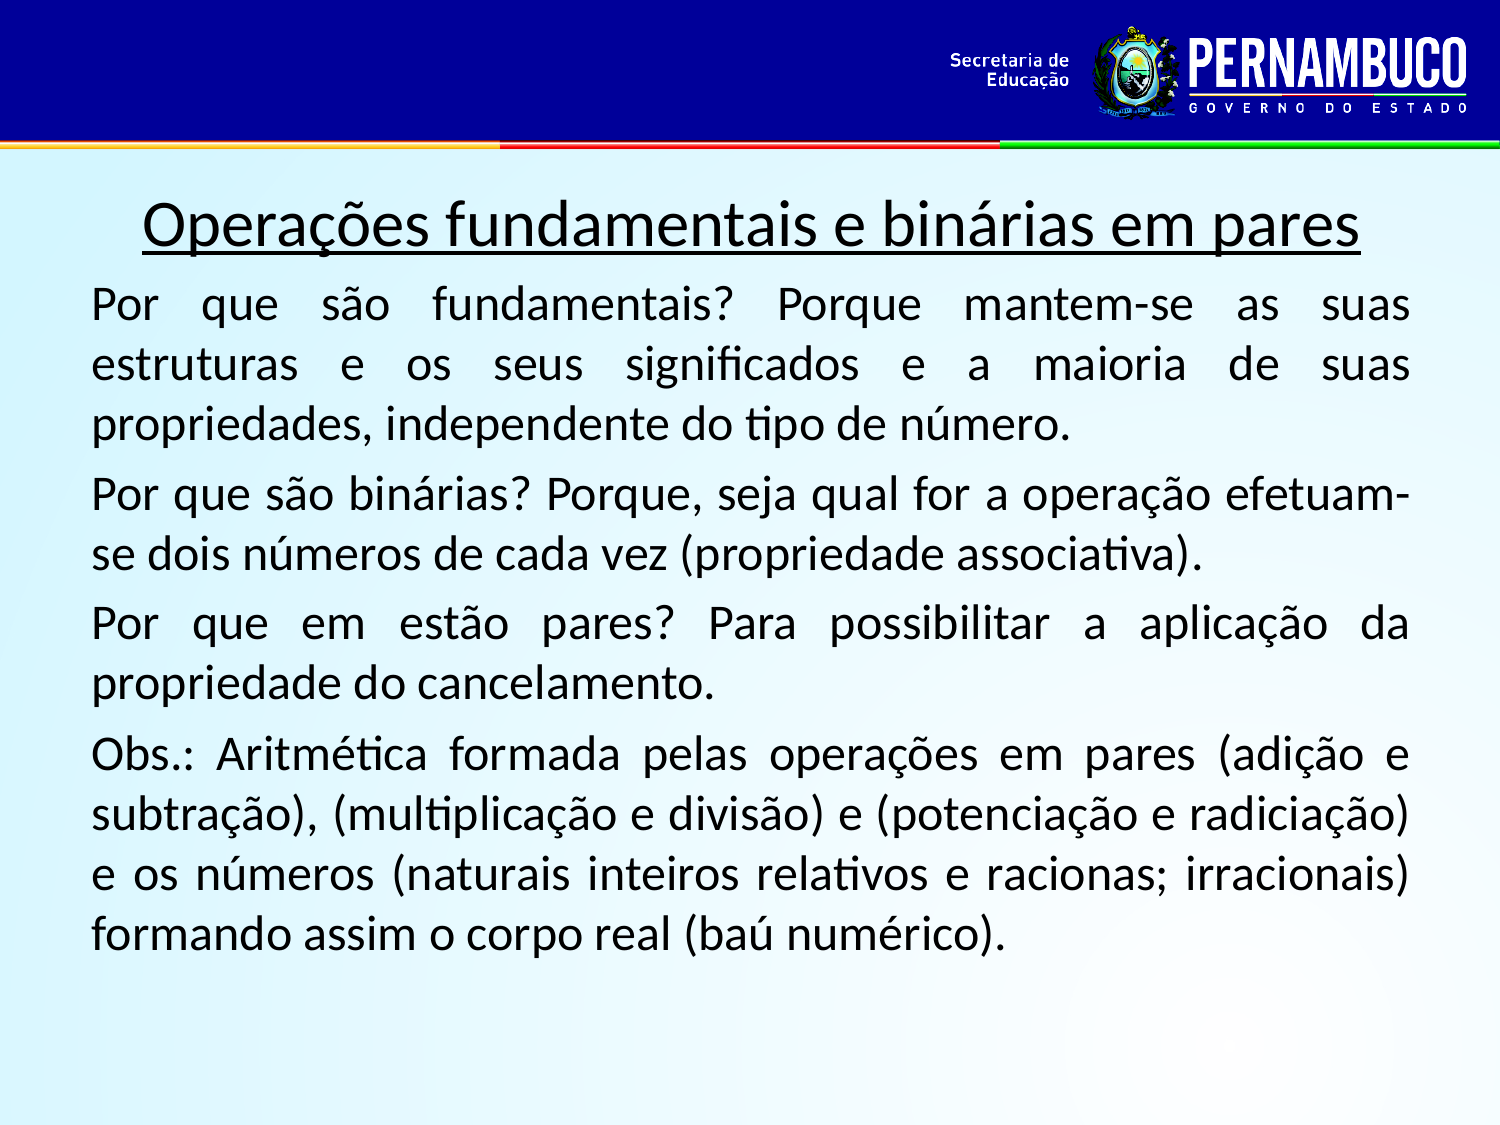

Operações fundamentais e binárias em pares
Por que são fundamentais? Porque mantem-se as suas estruturas e os seus significados e a maioria de suas propriedades, independente do tipo de número.
Por que são binárias? Porque, seja qual for a operação efetuam-se dois números de cada vez (propriedade associativa).
Por que em estão pares? Para possibilitar a aplicação da propriedade do cancelamento.
Obs.: Aritmética formada pelas operações em pares (adição e subtração), (multiplicação e divisão) e (potenciação e radiciação) e os números (naturais inteiros relativos e racionas; irracionais) formando assim o corpo real (baú numérico).